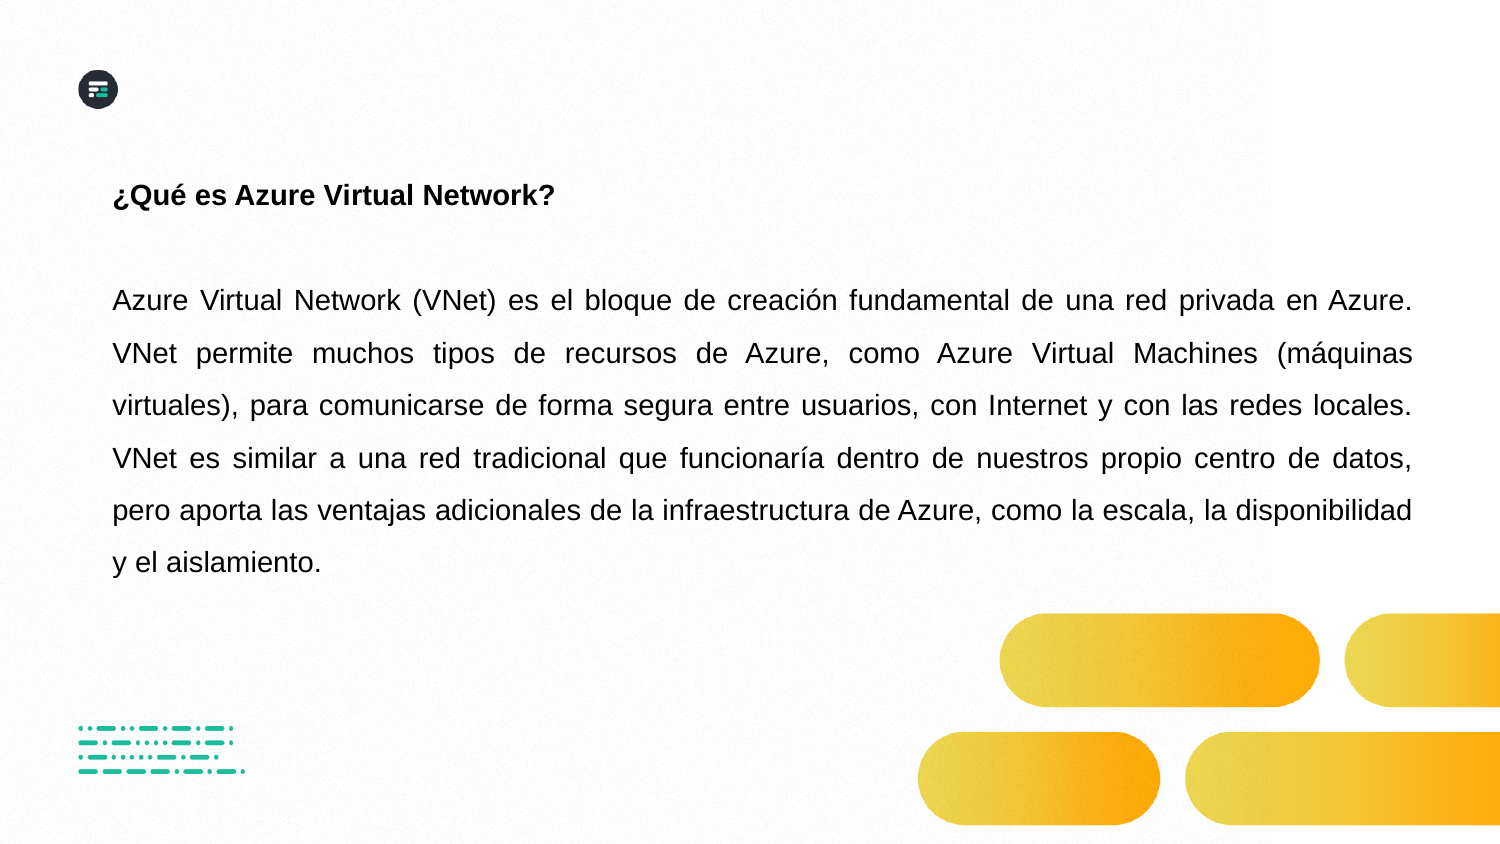

¿Qué es Azure Virtual Network?

Azure Virtual Network (VNet) es el bloque de creación fundamental de una red privada en Azure. VNet permite muchos tipos de recursos de Azure, como Azure Virtual Machines (máquinas virtuales), para comunicarse de forma segura entre usuarios, con Internet y con las redes locales. VNet es similar a una red tradicional que funcionaría dentro de nuestros propio centro de datos, pero aporta las ventajas adicionales de la infraestructura de Azure, como la escala, la disponibilidad y el aislamiento.